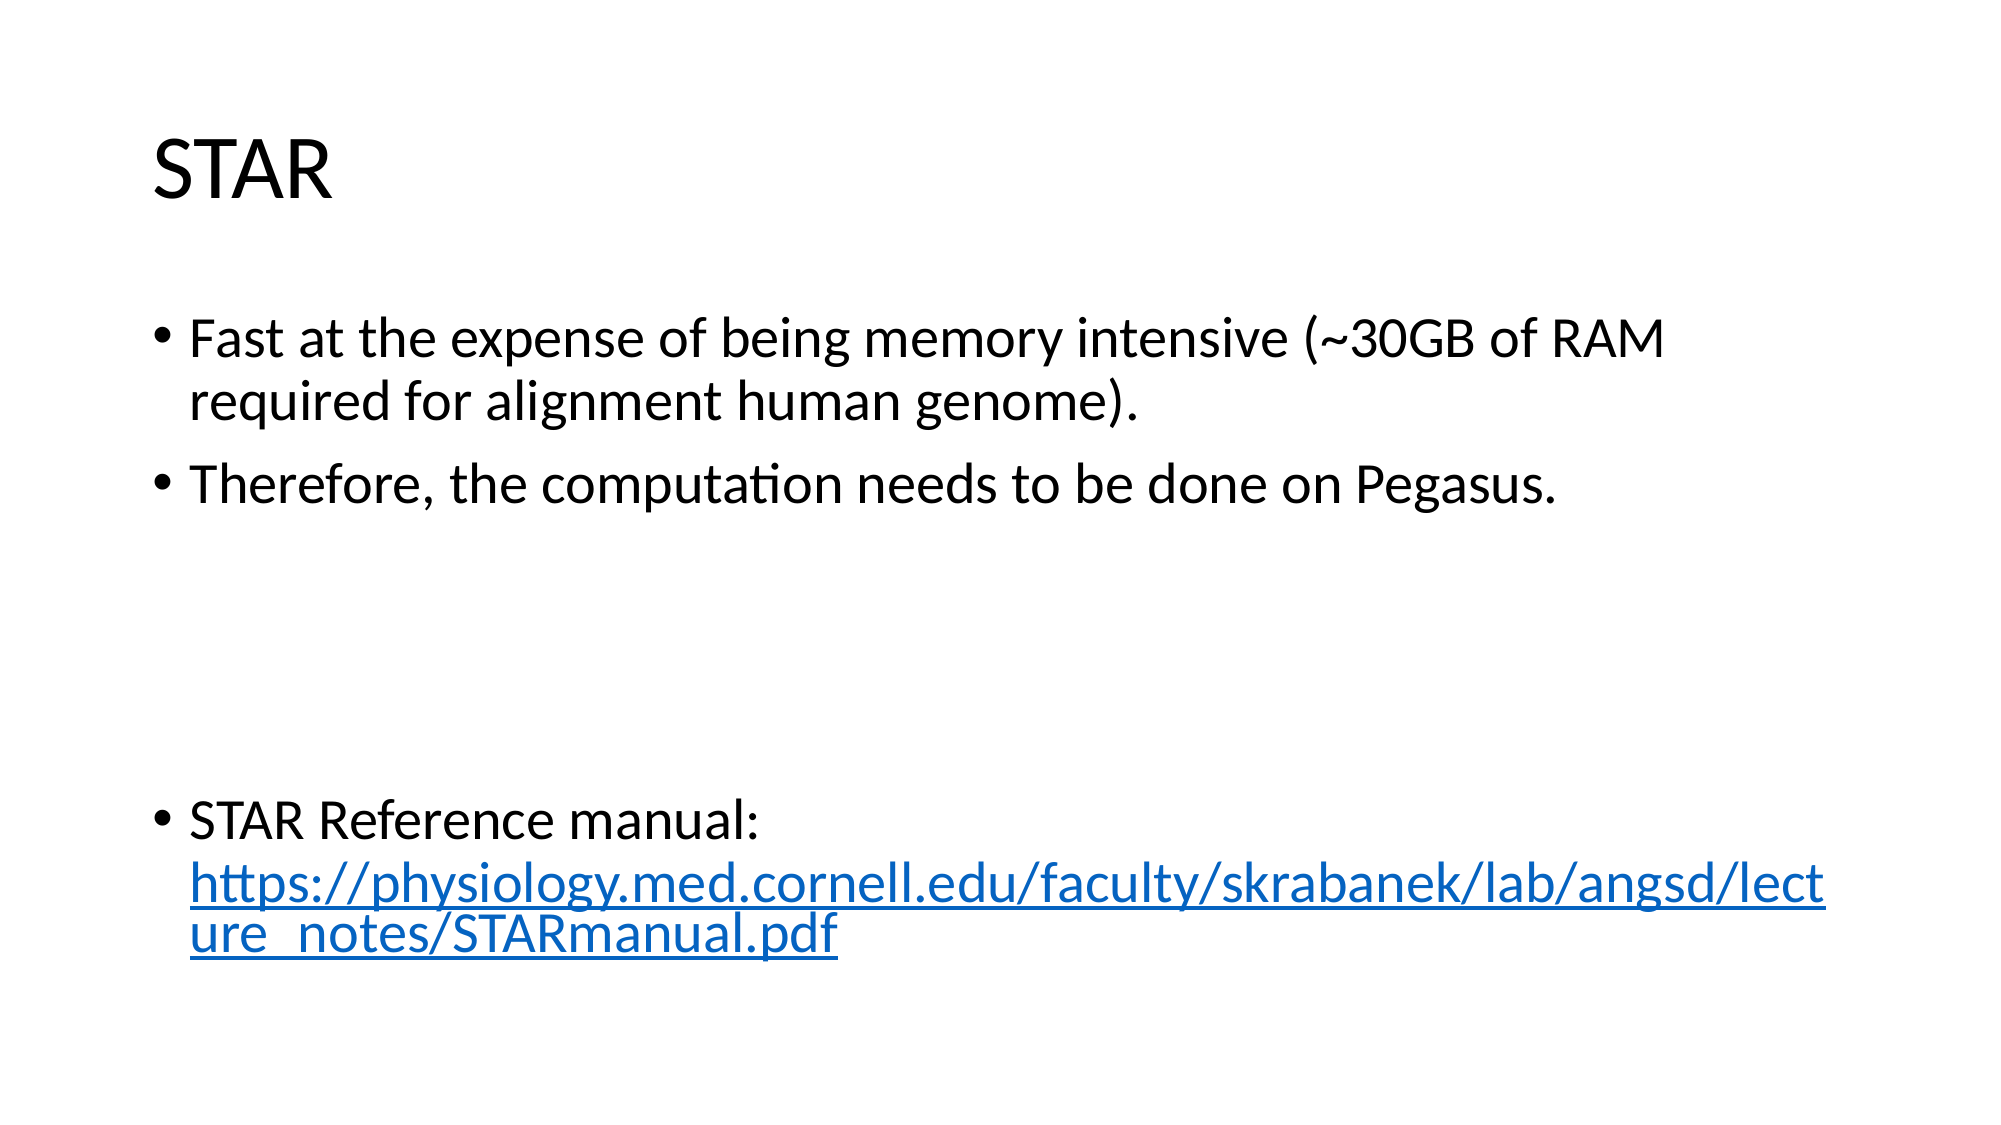

# STAR
Fast at the expense of being memory intensive (~30GB of RAM required for alignment human genome).
Therefore, the computation needs to be done on Pegasus.

STAR Reference manual: https://physiology.med.cornell.edu/faculty/skrabanek/lab/angsd/lecture_notes/STARmanual.pdf